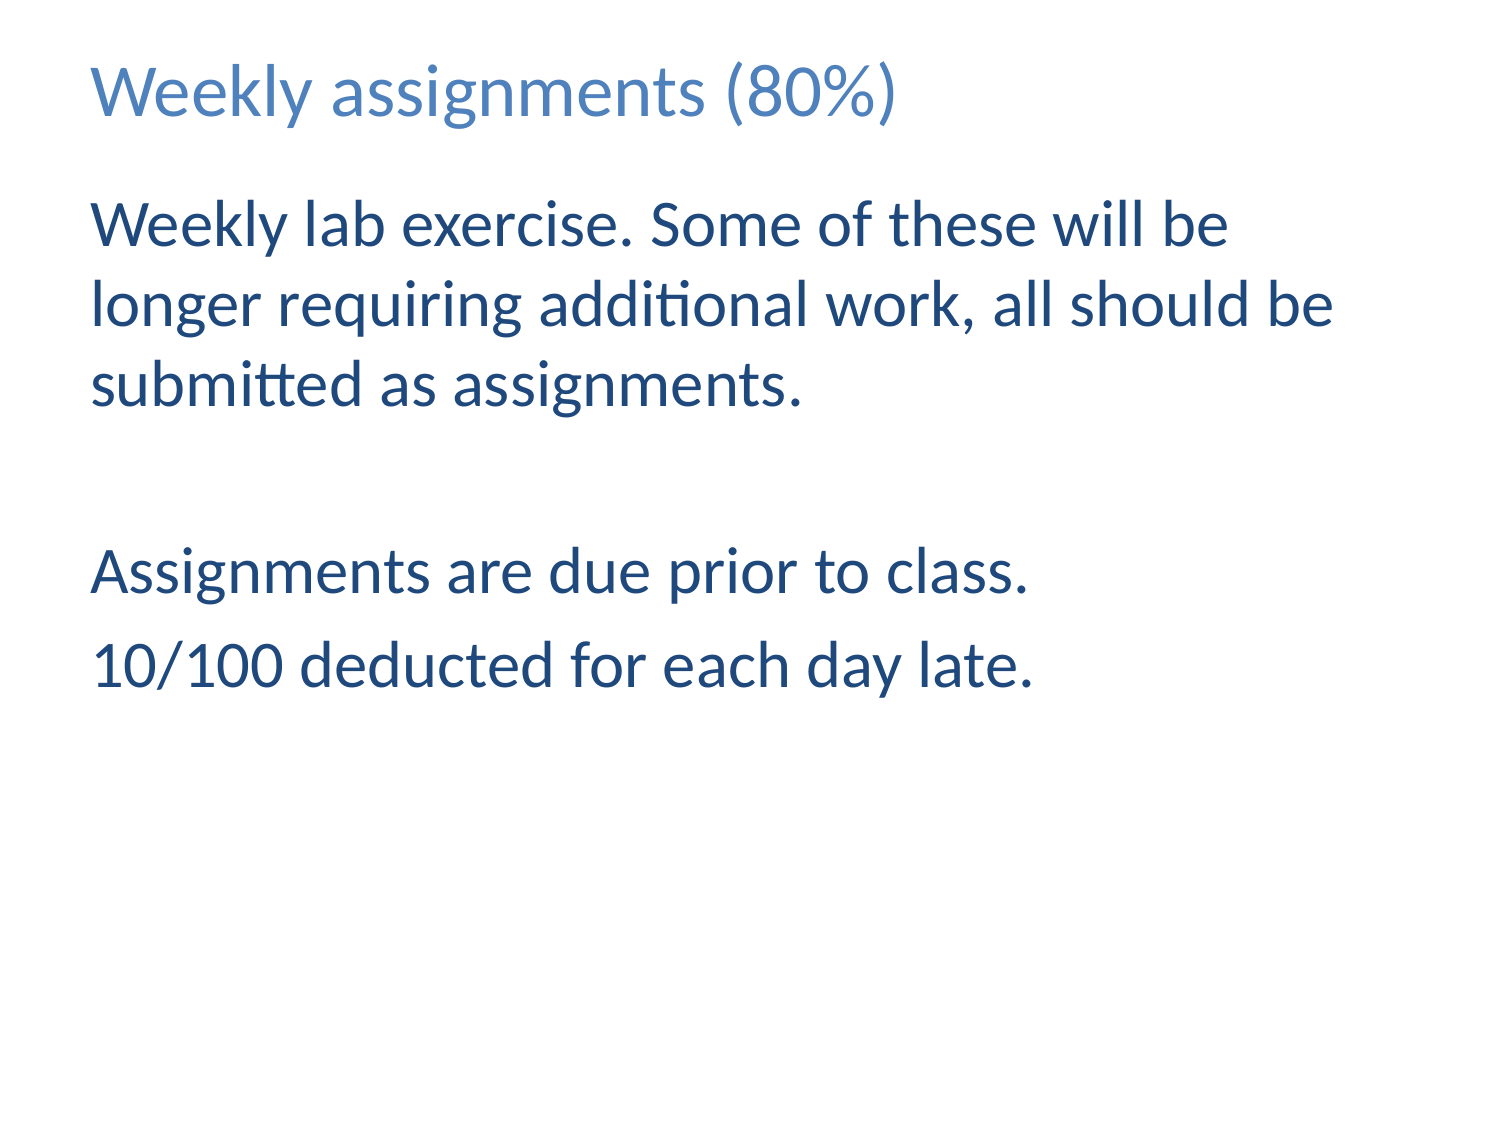

# Weekly assignments (80%)
Weekly lab exercise. Some of these will be longer requiring additional work, all should be submitted as assignments.

Assignments are due prior to class.
10/100 deducted for each day late.